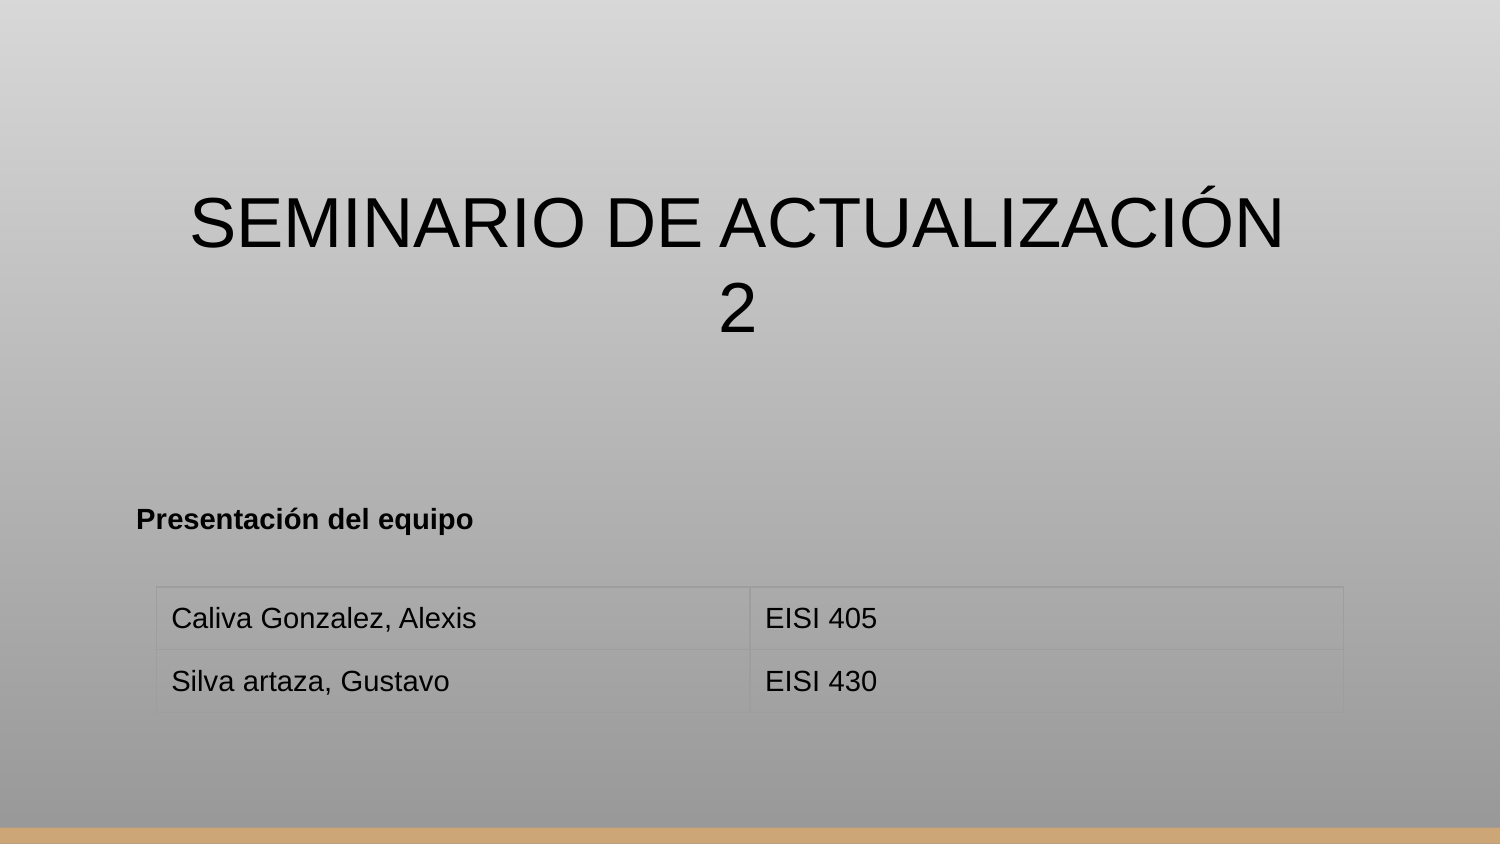

# SEMINARIO DE ACTUALIZACIÓN 2
Presentación del equipo
| Caliva Gonzalez, Alexis | EISI 405 |
| --- | --- |
| Silva artaza, Gustavo | EISI 430 |